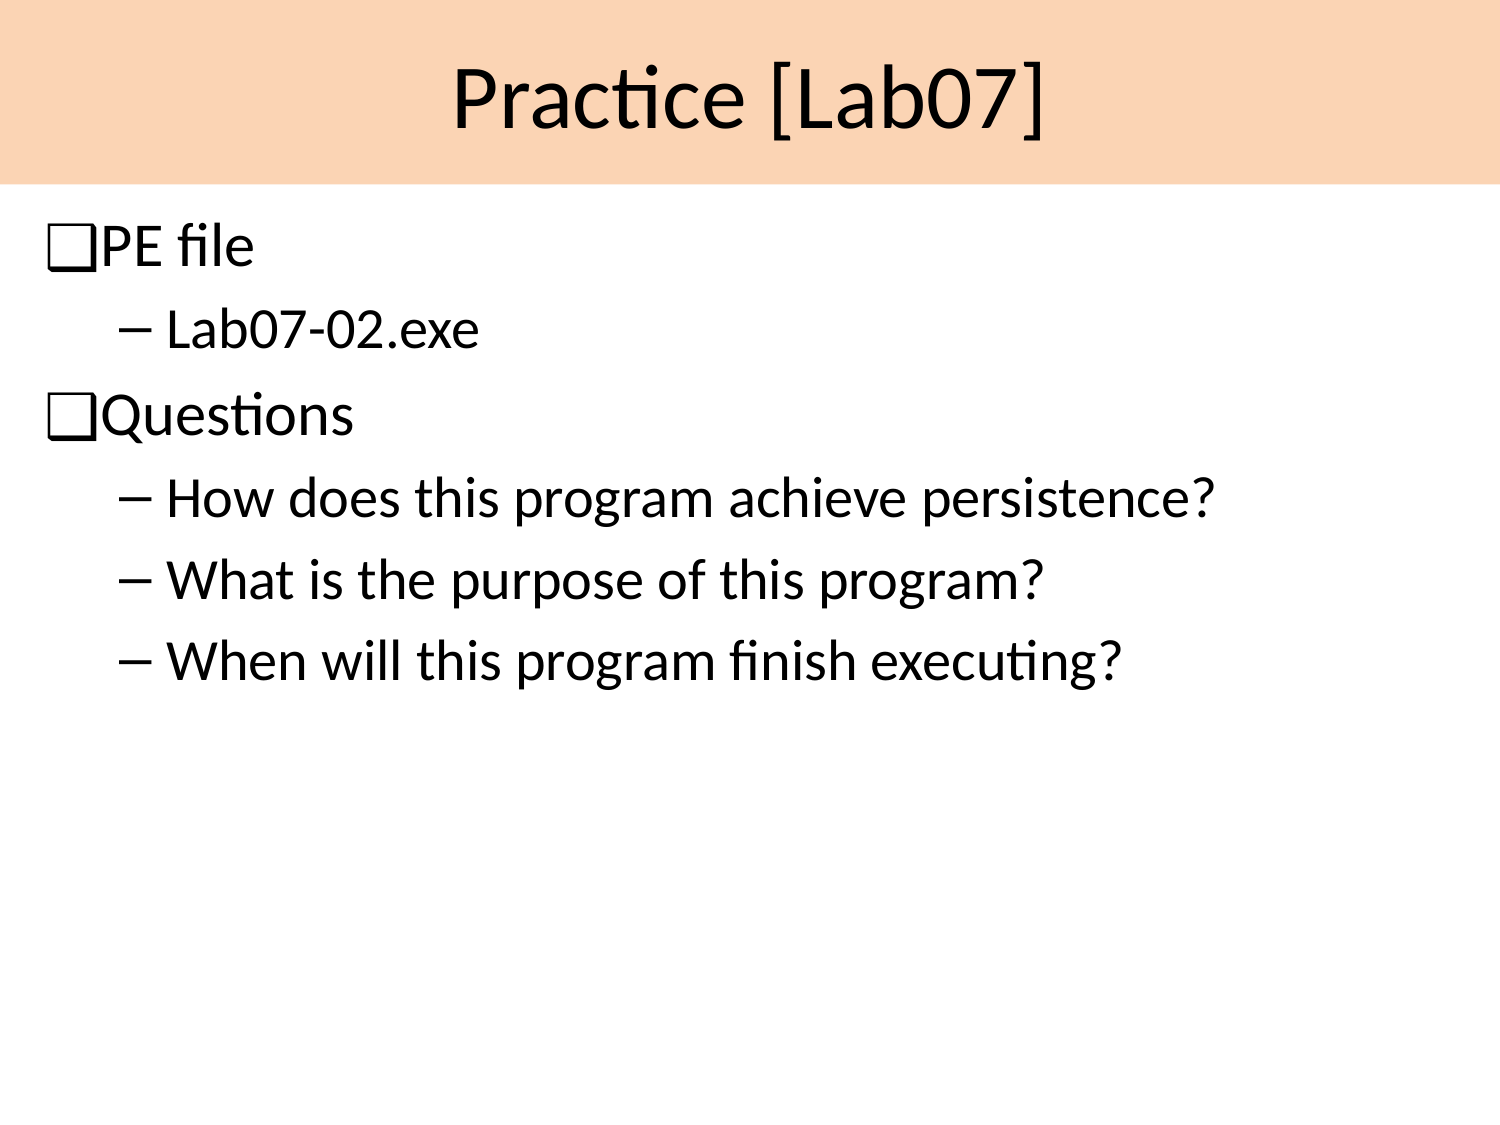

# Practice [Lab07]
PE file
Lab07-02.exe
Questions
How does this program achieve persistence?
What is the purpose of this program?
When will this program finish executing?